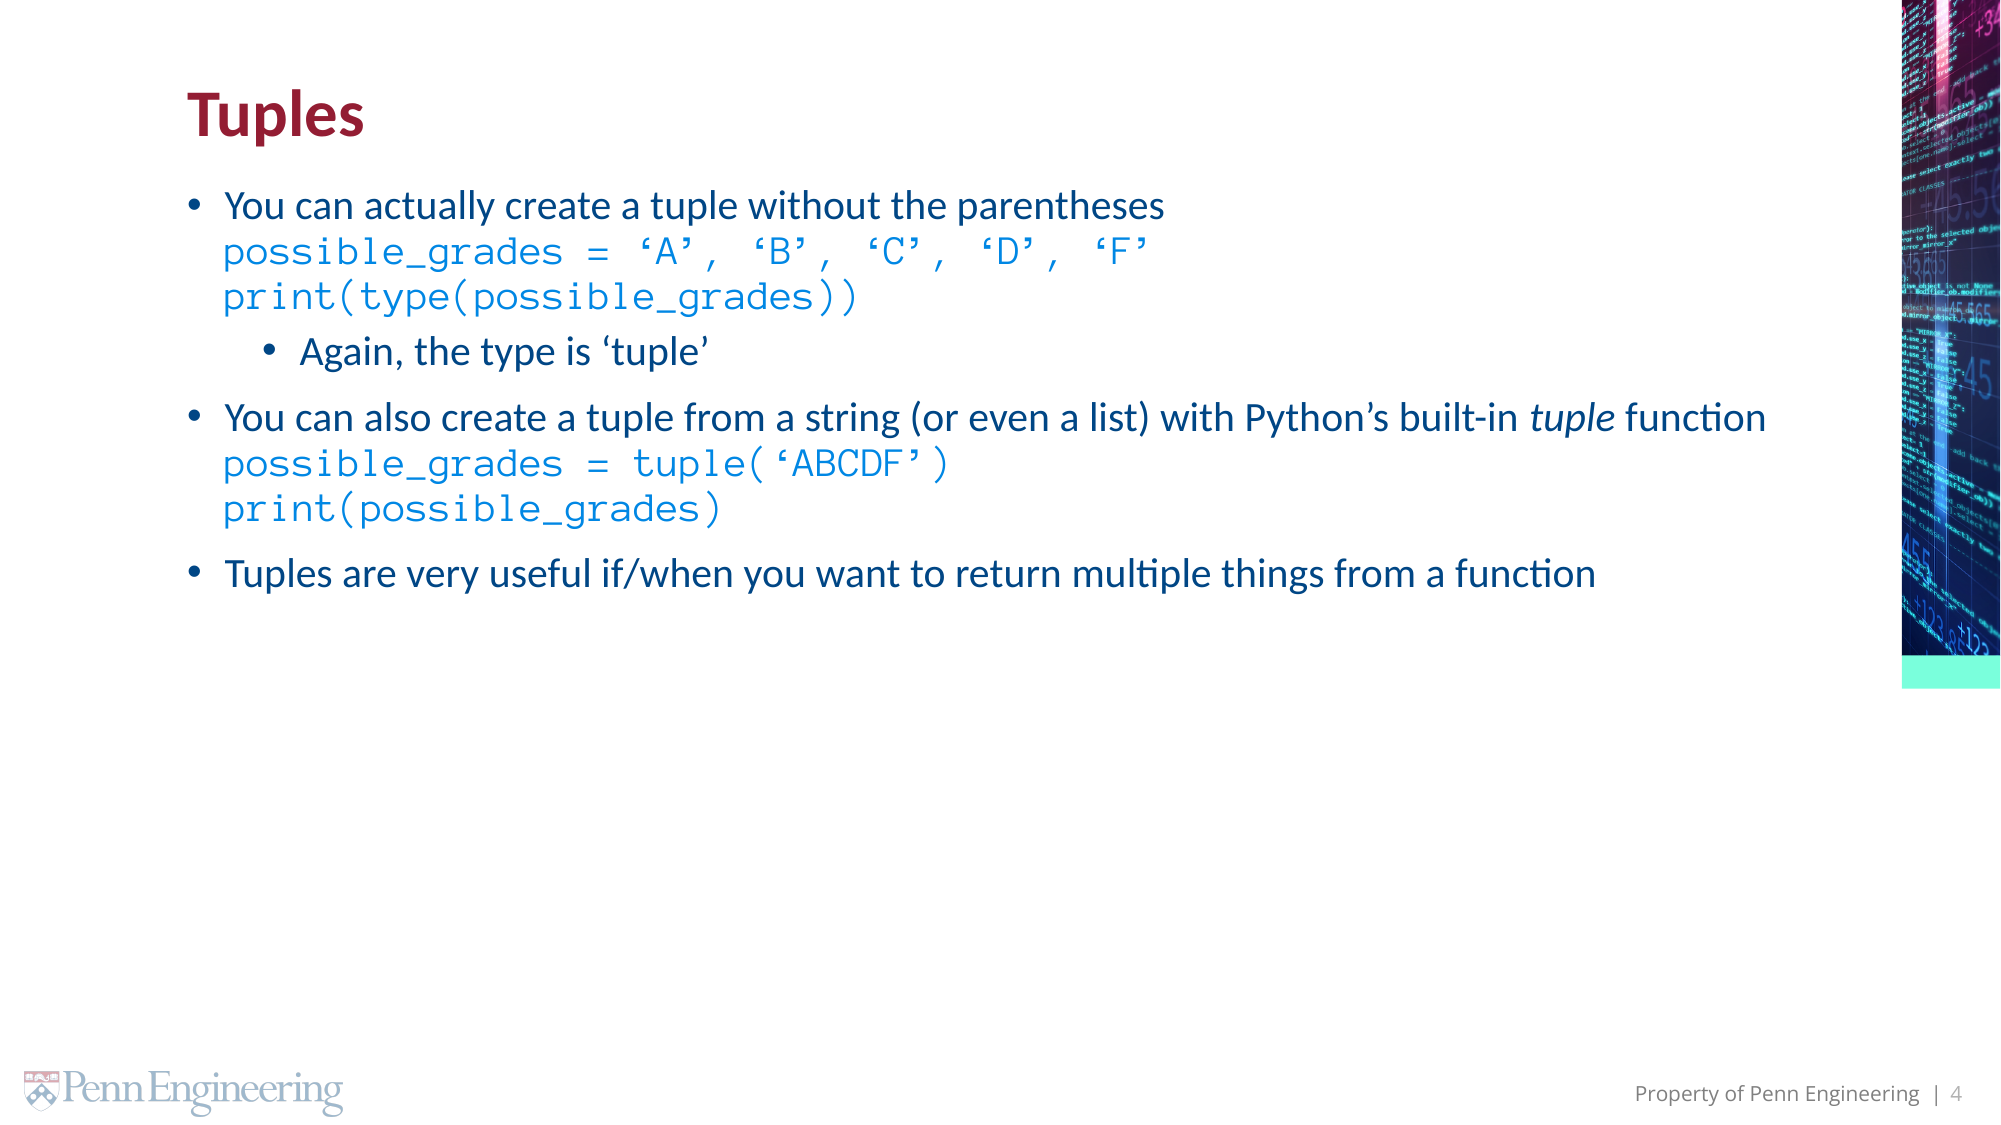

# Tuples
You can actually create a tuple without the parentheses
possible_grades = ‘A’, ‘B’, ‘C’, ‘D’, ‘F’
print(type(possible_grades))
Again, the type is ‘tuple’
You can also create a tuple from a string (or even a list) with Python’s built-in tuple function
possible_grades = tuple(‘ABCDF’)
print(possible_grades)
Tuples are very useful if/when you want to return multiple things from a function

4